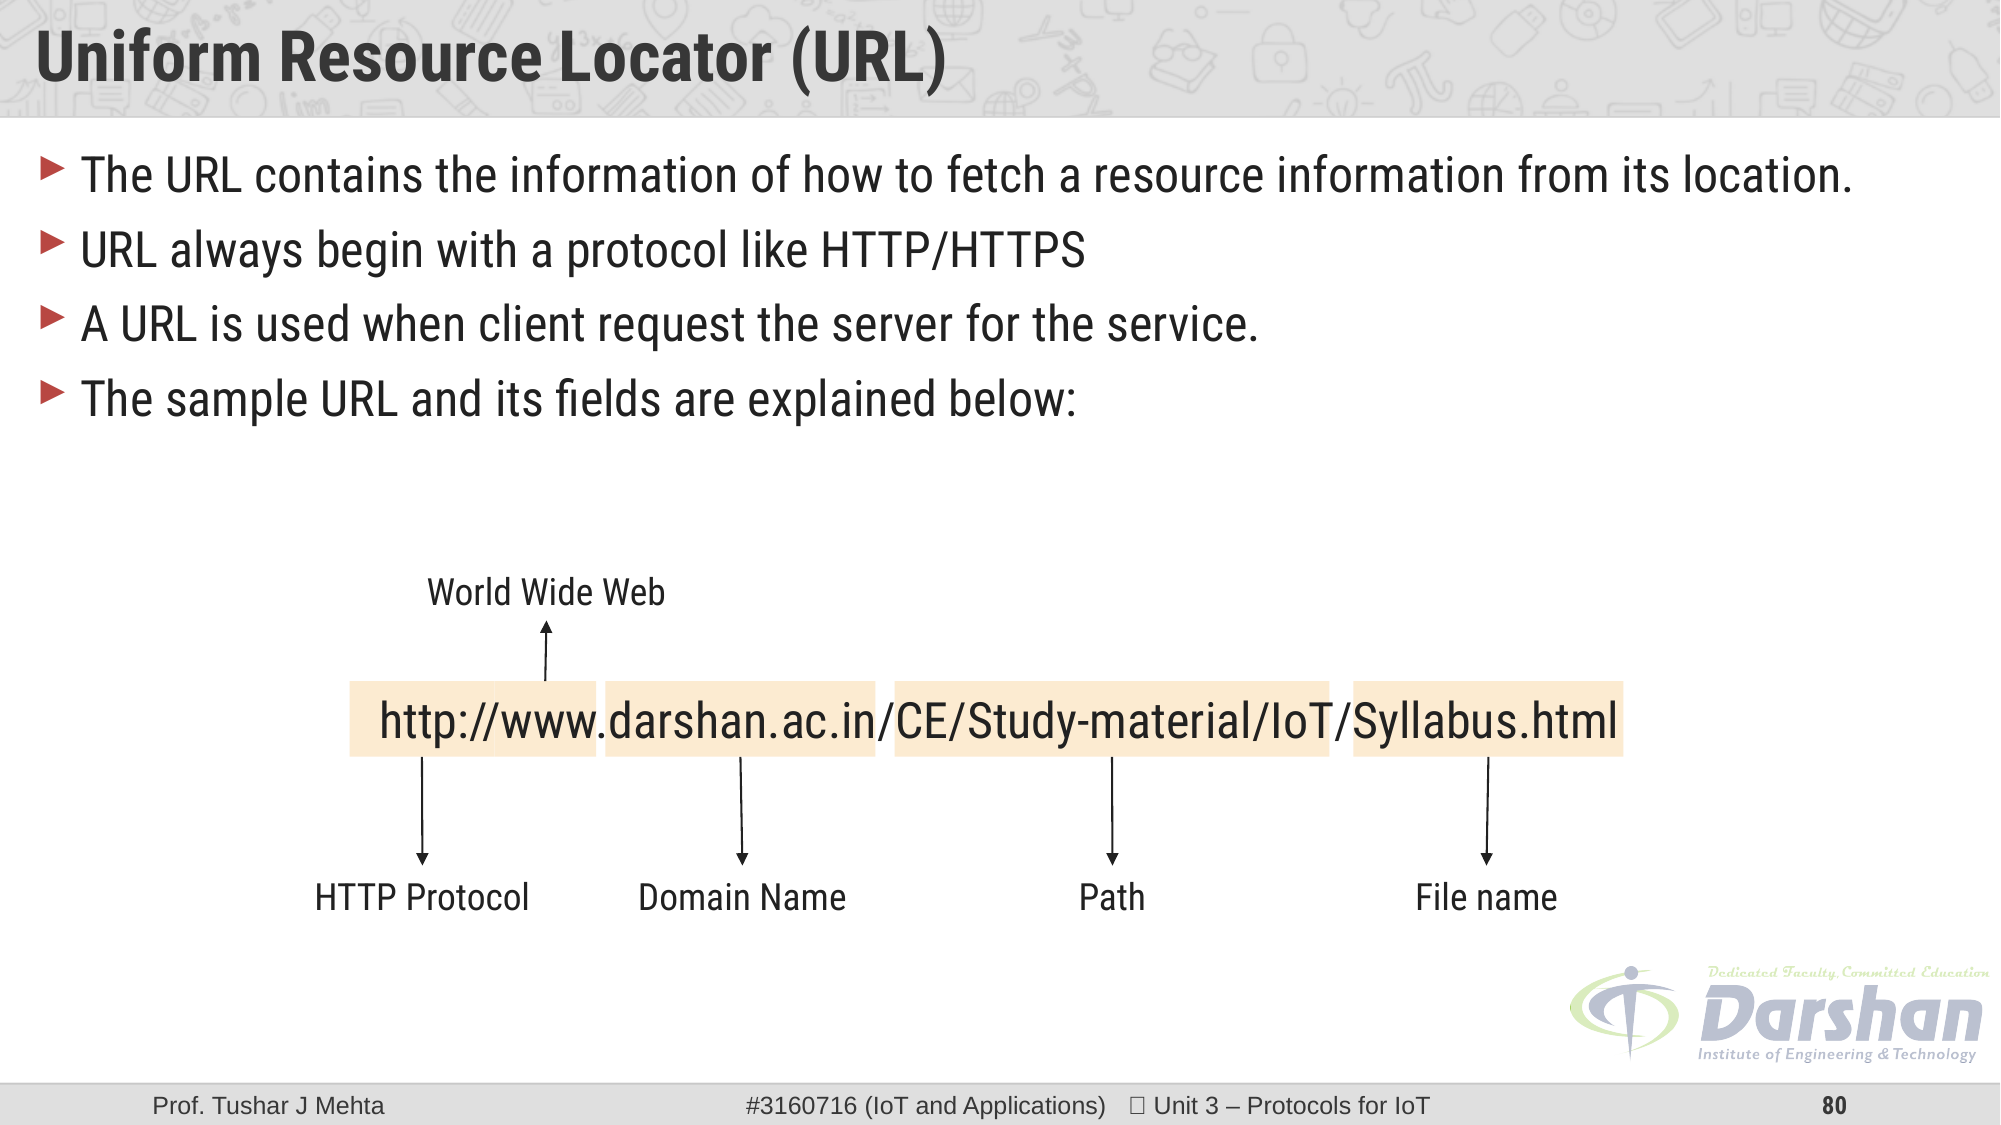

# Uniform Resource Locator (URL)
The URL contains the information of how to fetch a resource information from its location.
URL always begin with a protocol like HTTP/HTTPS
A URL is used when client request the server for the service.
The sample URL and its fields are explained below:

World Wide Web

http://www.darshan.ac.in/CE/Study-material/IoT/Syllabus.html
HTTP Protocol
Domain Name
Path
File name